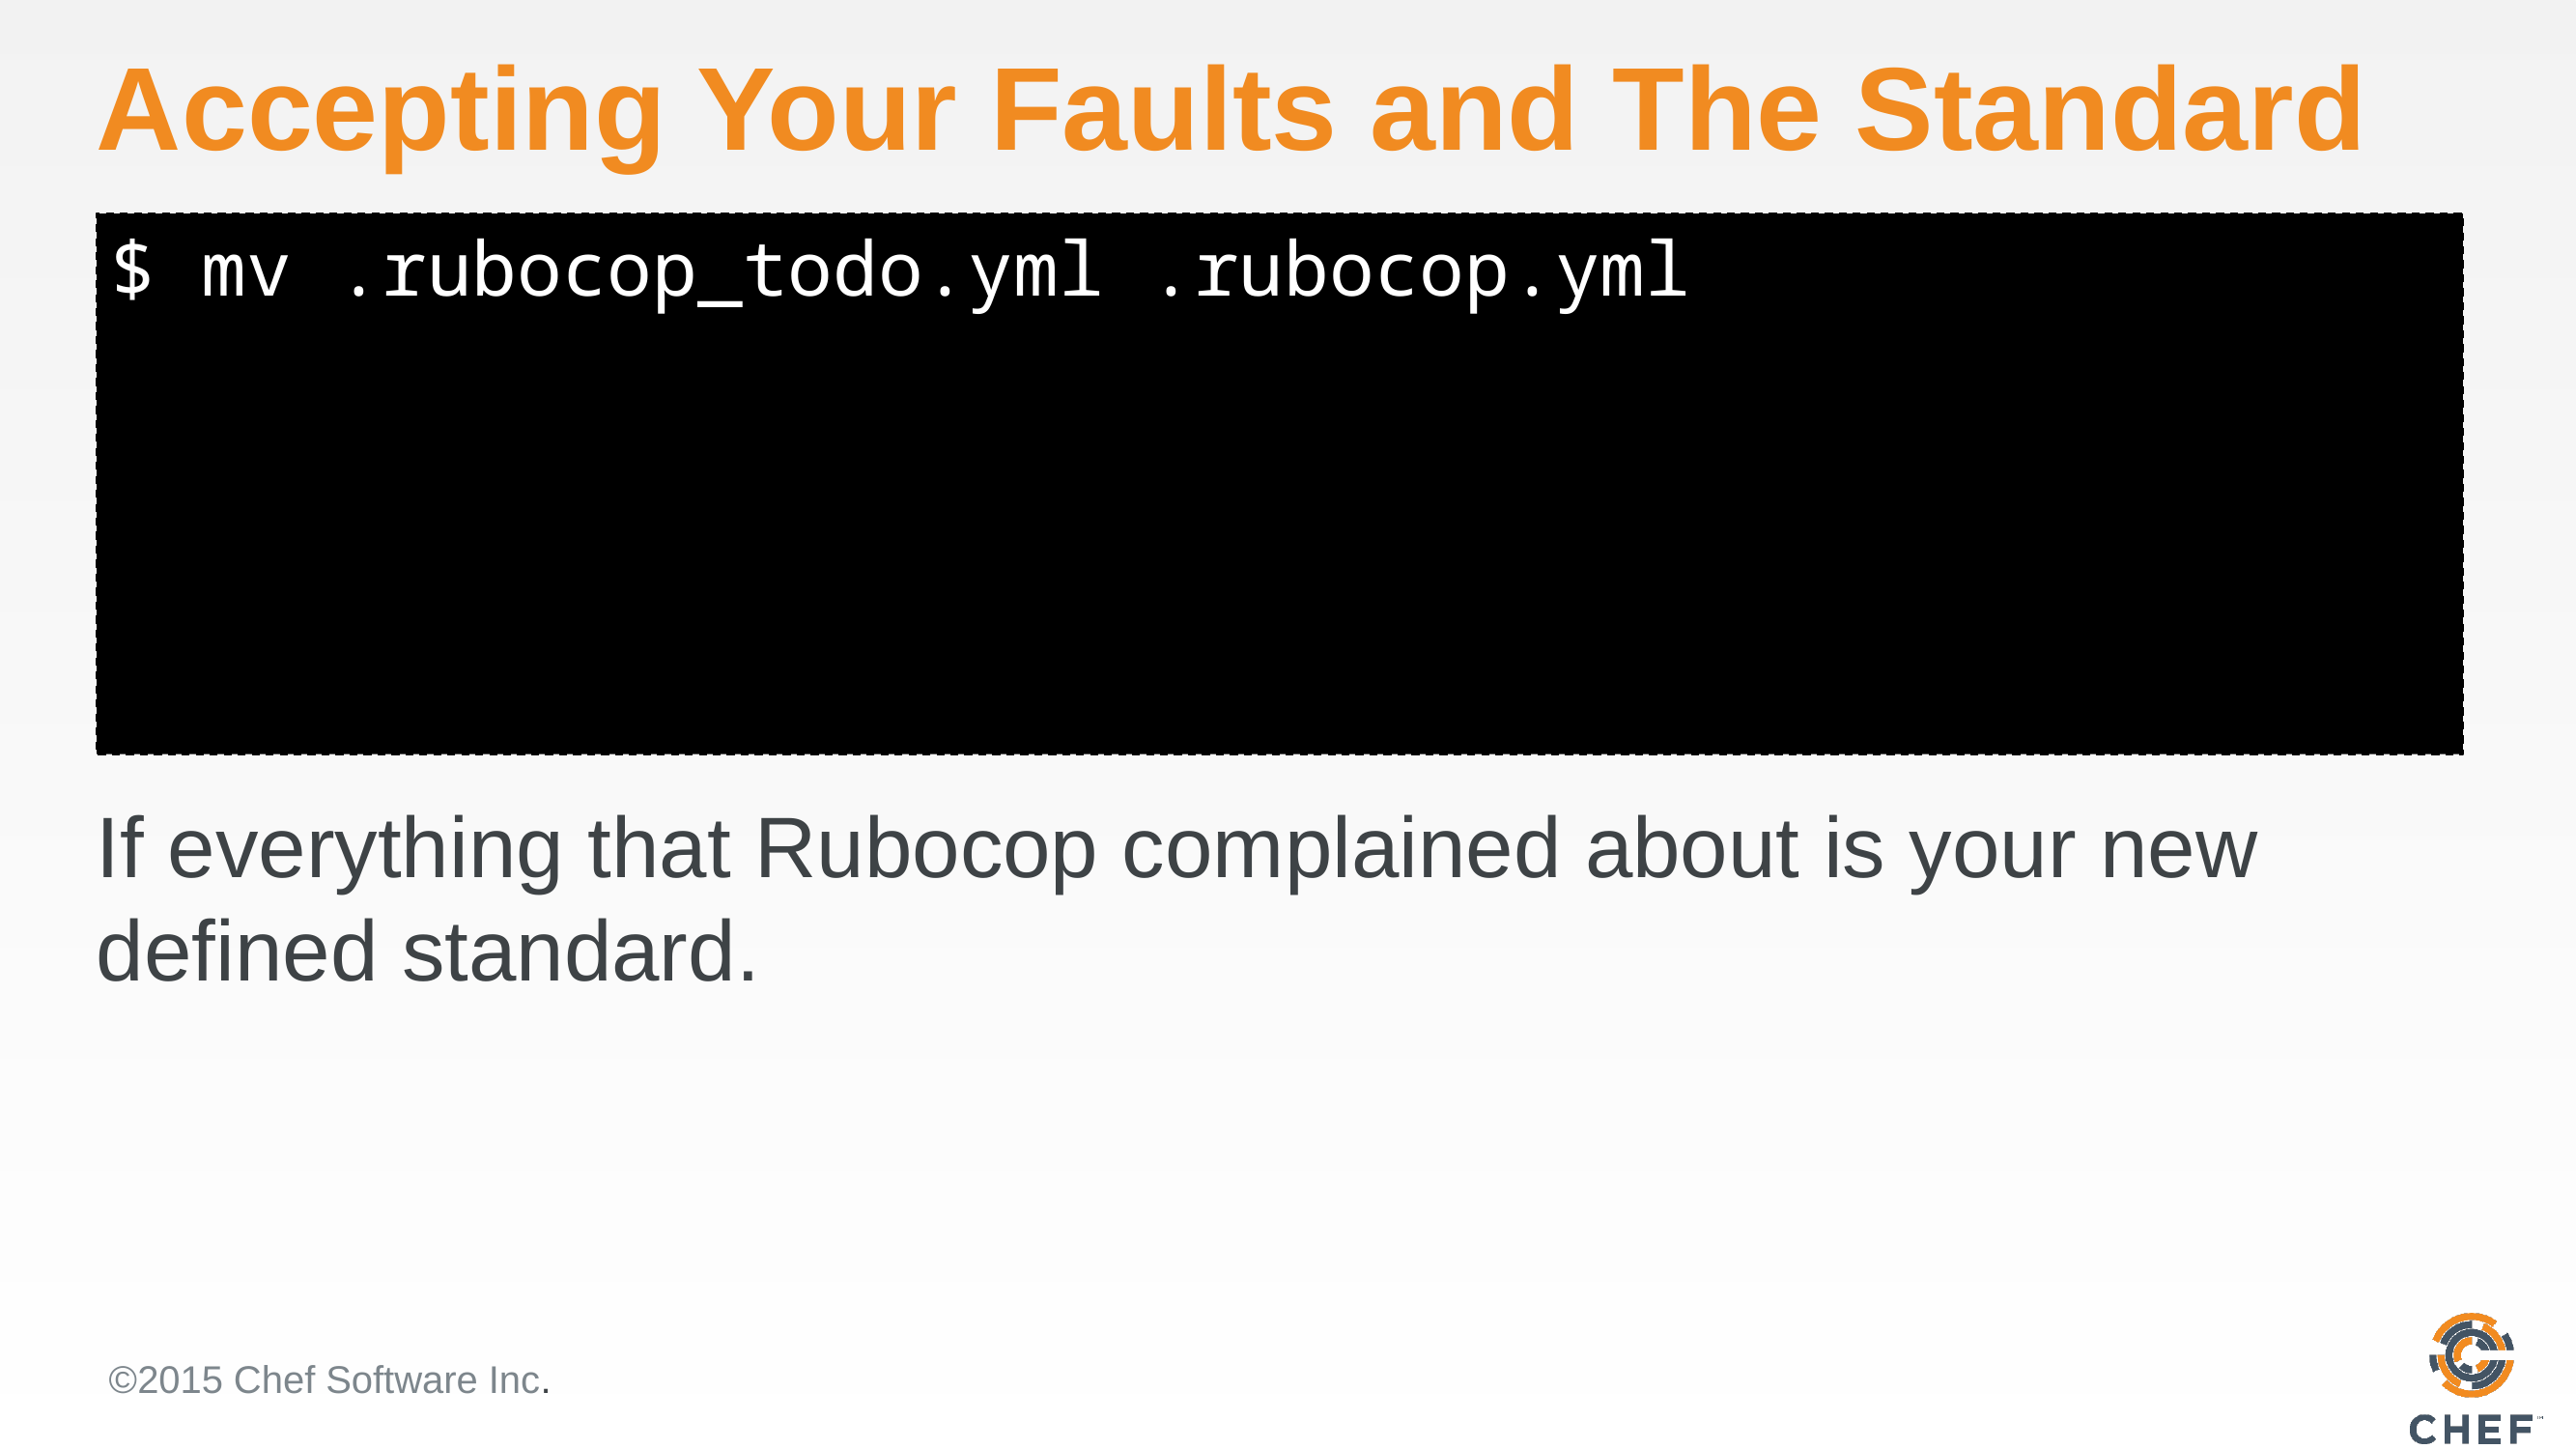

# Accepting Your Faults and The Standard
$ mv .rubocop_todo.yml .rubocop.yml
If everything that Rubocop complained about is your new defined standard.